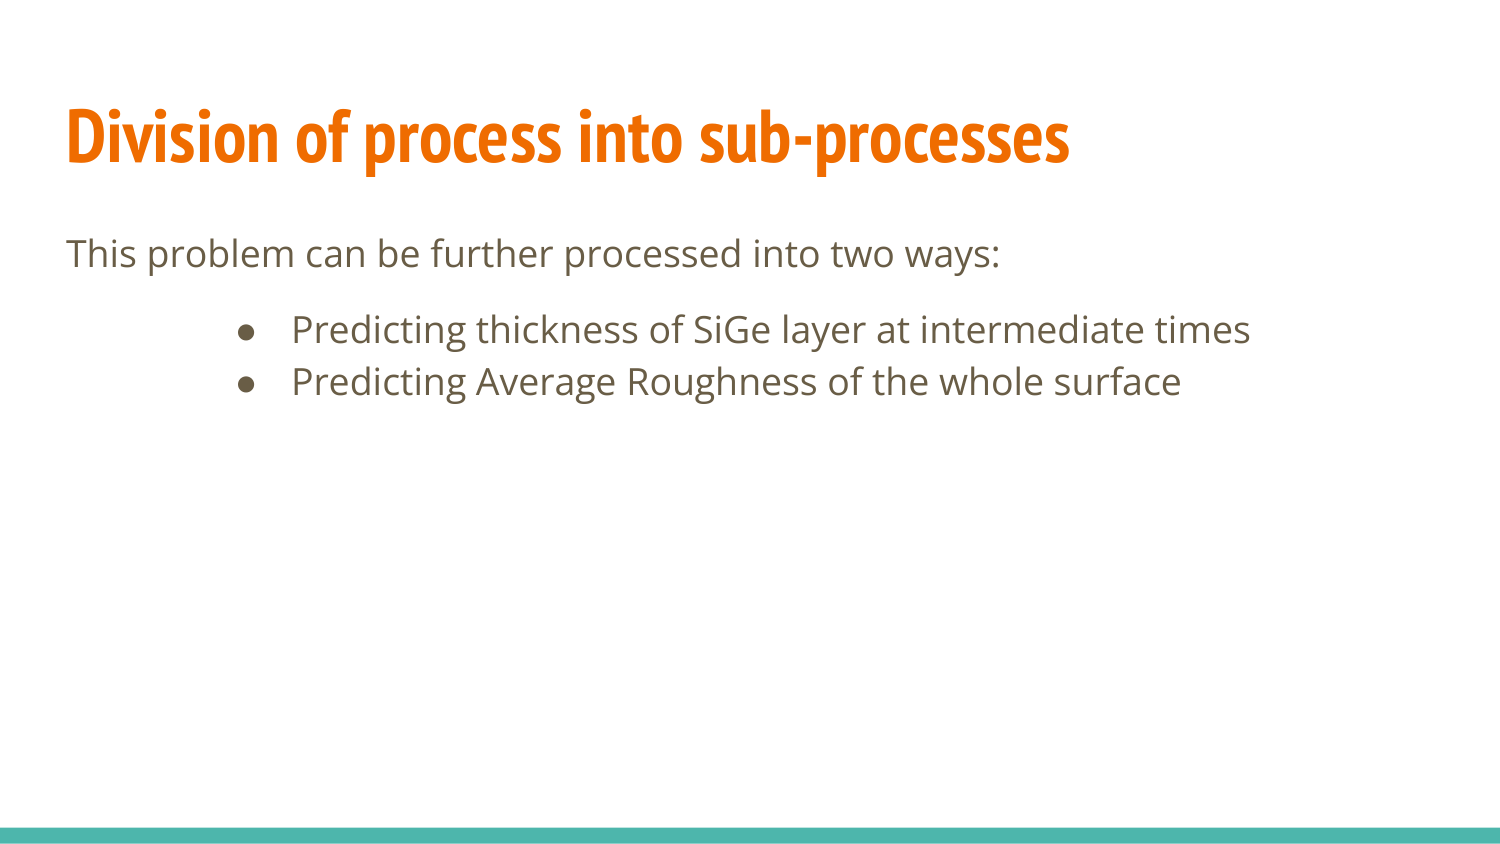

# Division of process into sub-processes
This problem can be further processed into two ways:
Predicting thickness of SiGe layer at intermediate times
Predicting Average Roughness of the whole surface